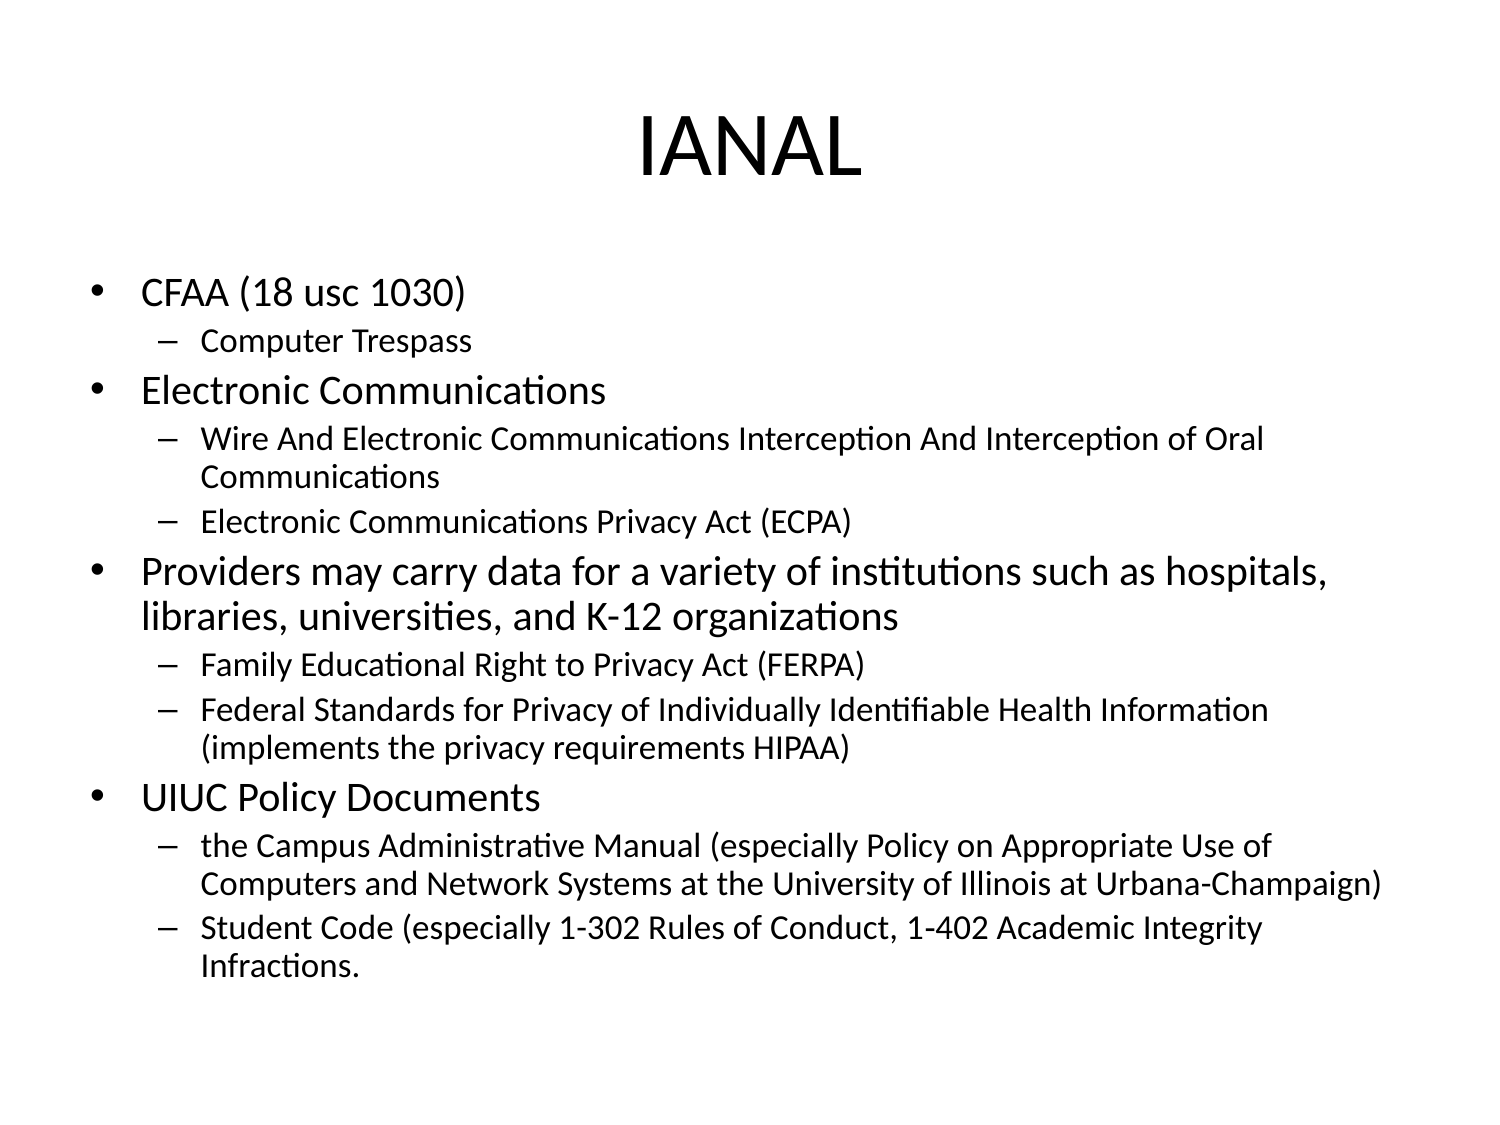

# IANAL
CFAA (18 usc 1030)
Computer Trespass
Electronic Communications
Wire And Electronic Communications Interception And Interception of Oral Communications
Electronic Communications Privacy Act (ECPA)
Providers may carry data for a variety of institutions such as hospitals, libraries, universities, and K-12 organizations
Family Educational Right to Privacy Act (FERPA)
Federal Standards for Privacy of Individually Identifiable Health Information (implements the privacy requirements HIPAA)
UIUC Policy Documents
the Campus Administrative Manual (especially Policy on Appropriate Use of Computers and Network Systems at the University of Illinois at Urbana-Champaign)
Student Code (especially 1-302 Rules of Conduct, 1‑402 Academic Integrity Infractions.